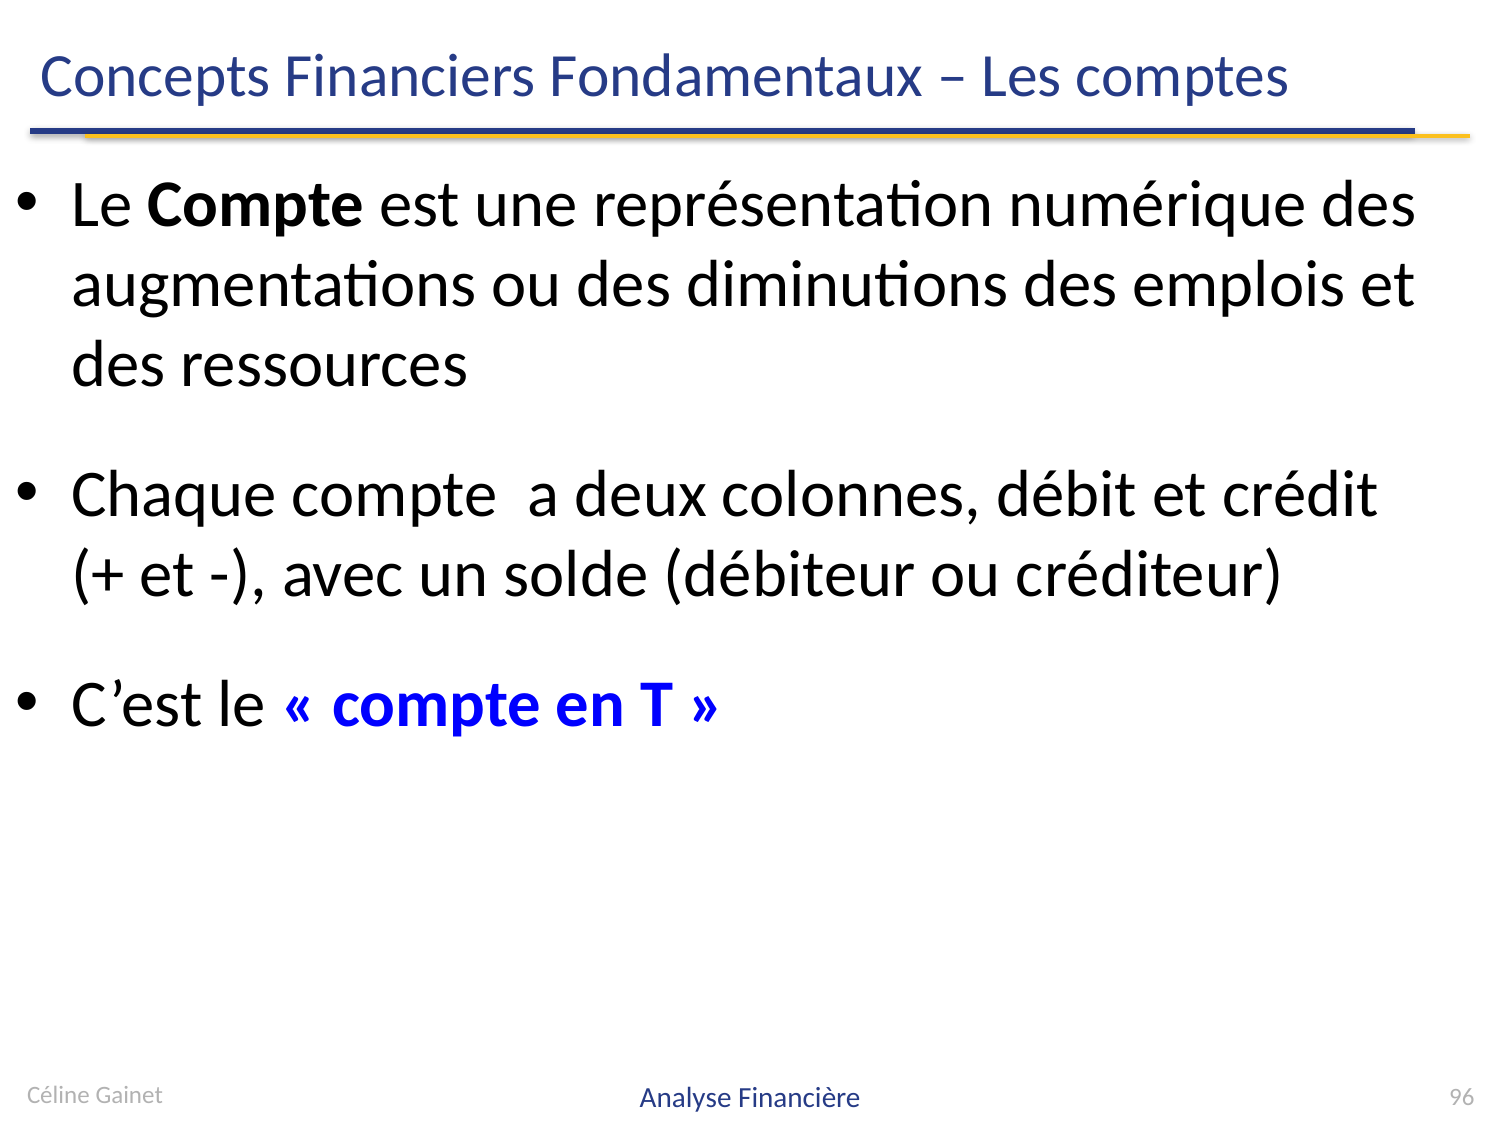

# Concepts Financiers Fondamentaux – Les comptes
Le Compte est une représentation numérique des augmentations ou des diminutions des emplois et des ressources
Chaque compte  a deux colonnes, débit et crédit (+ et -), avec un solde (débiteur ou créditeur)
C’est le « compte en T »

Céline Gainet
Analyse Financière
96